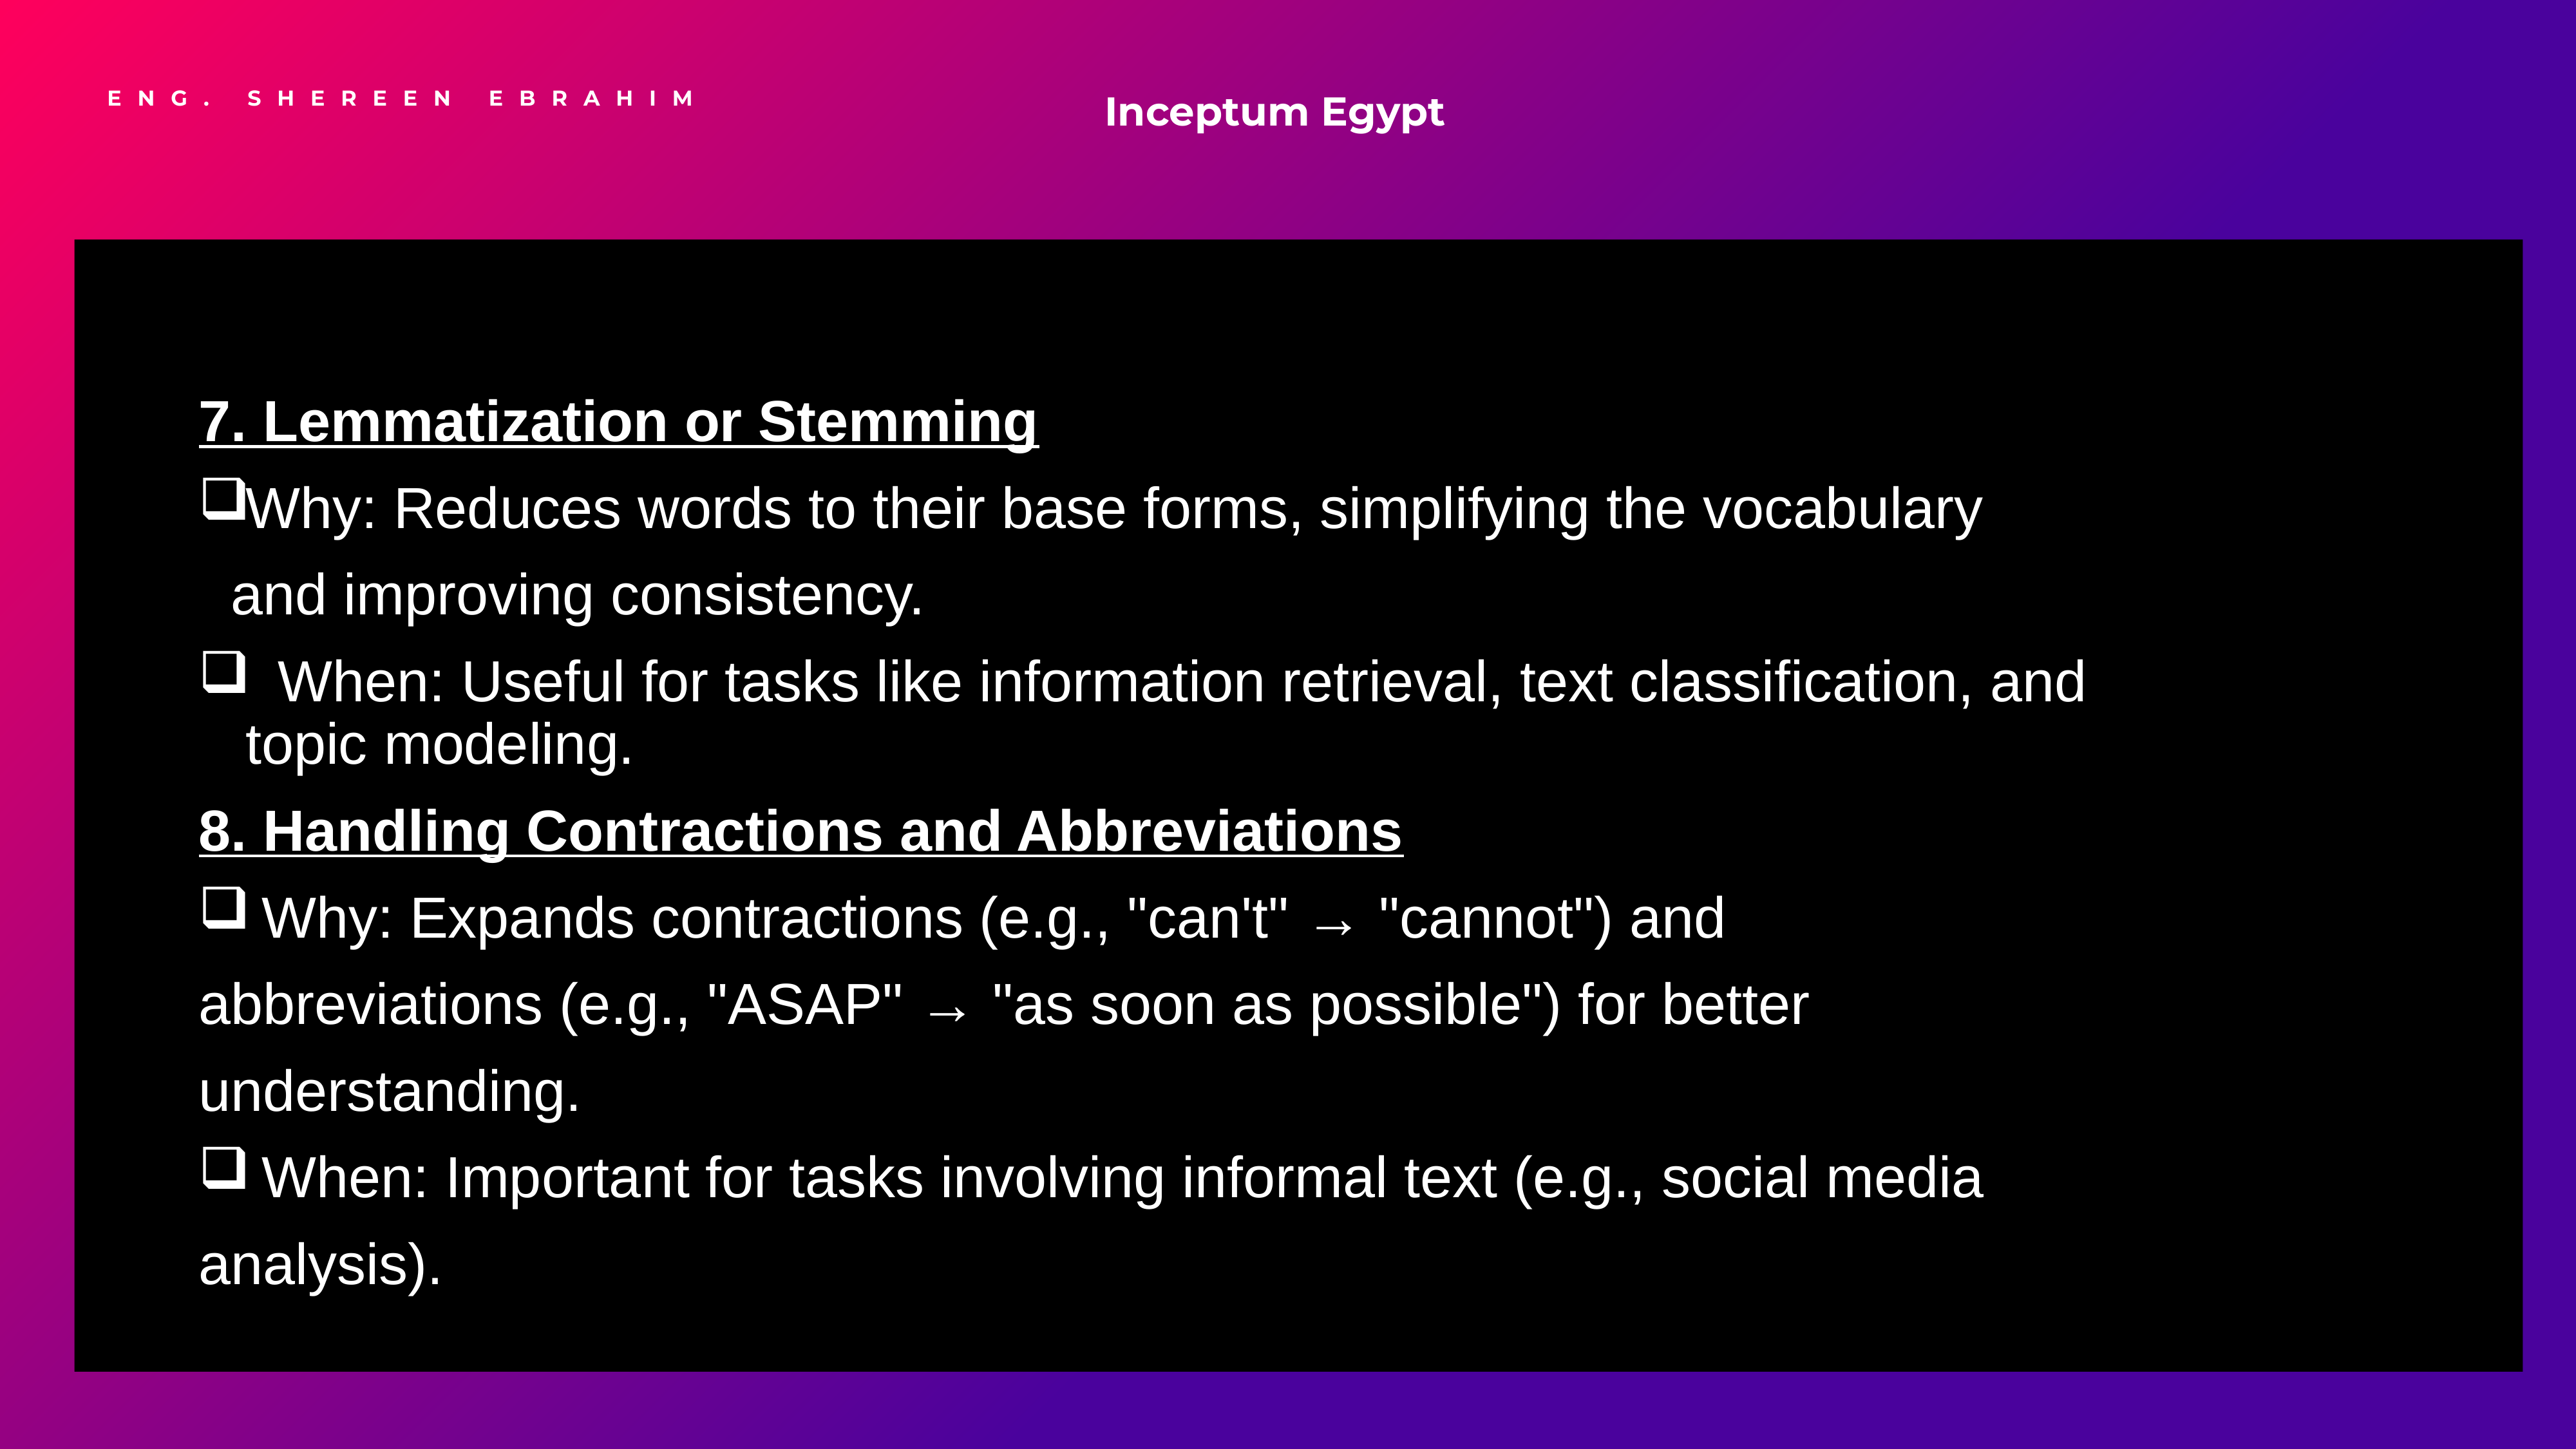

Inceptum Egypt
Eng. Shereen Ebrahim

7. Lemmatization or Stemming
Why: Reduces words to their base forms, simplifying the vocabulary
  and improving consistency.
  When: Useful for tasks like information retrieval, text classification, and topic modeling.
8. Handling Contractions and Abbreviations
 Why: Expands contractions (e.g., "can't" → "cannot") and
abbreviations (e.g., "ASAP" → "as soon as possible") for better
understanding.
 When: Important for tasks involving informal text (e.g., social media
analysis).